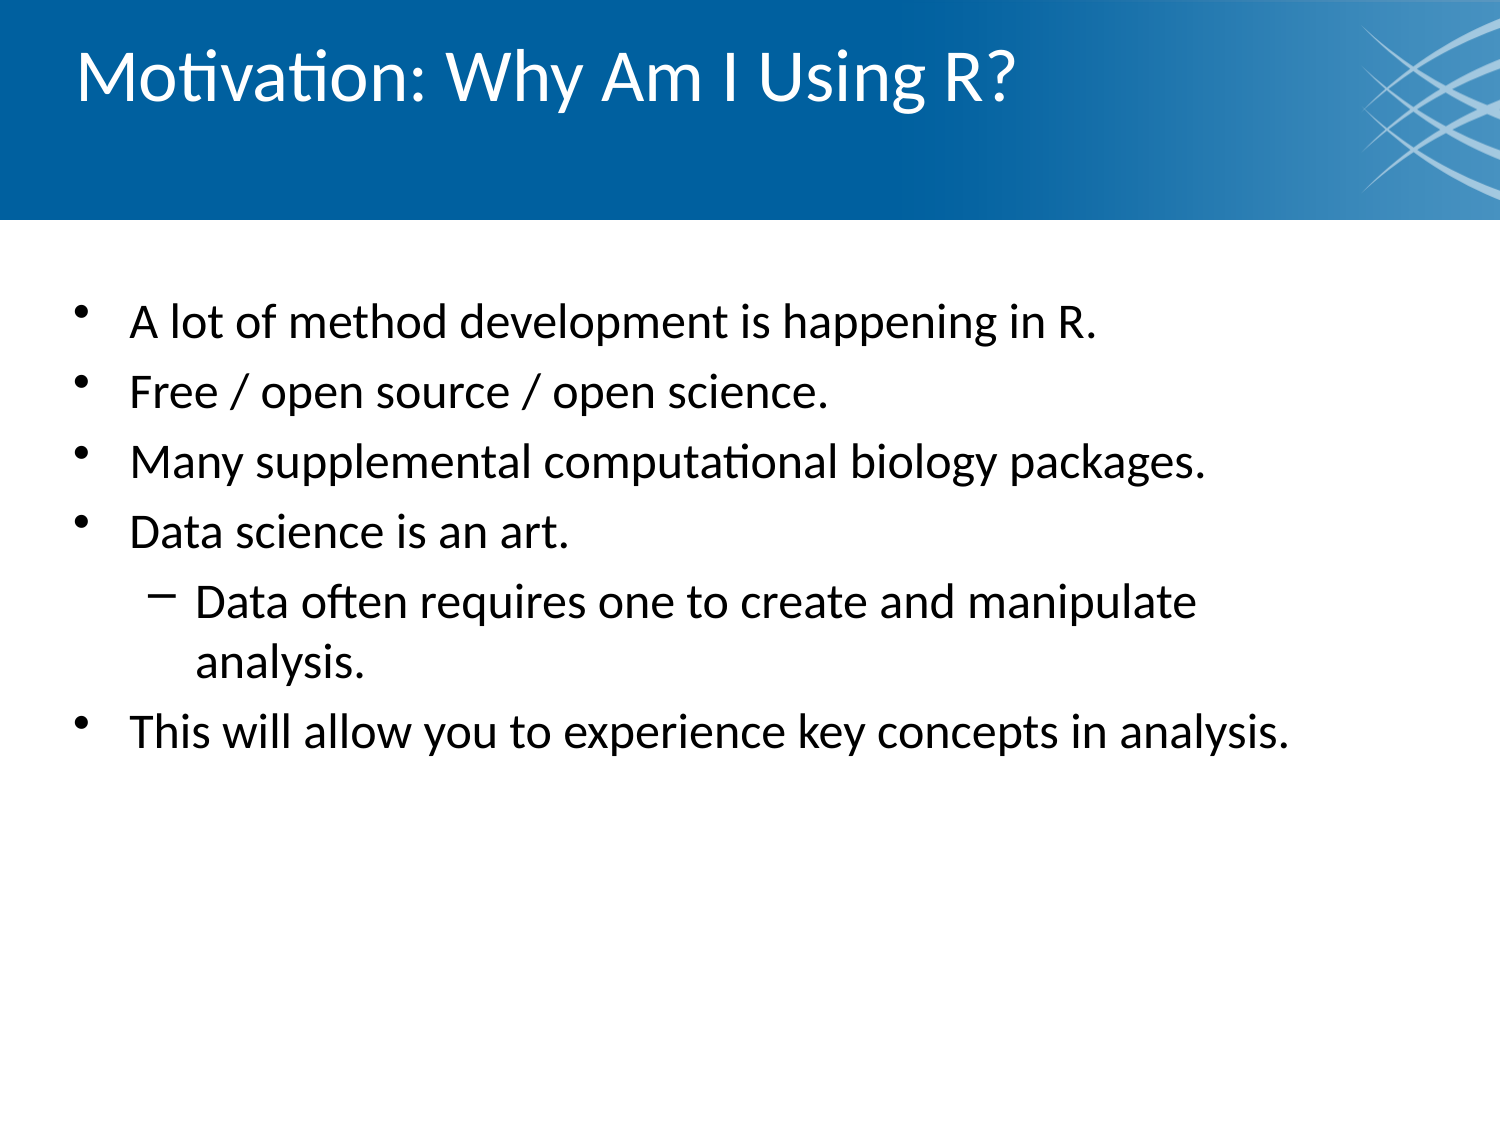

# Motivation: Why Am I Using R?
A lot of method development is happening in R.
Free / open source / open science.
Many supplemental computational biology packages.
Data science is an art.
Data often requires one to create and manipulate analysis.
This will allow you to experience key concepts in analysis.